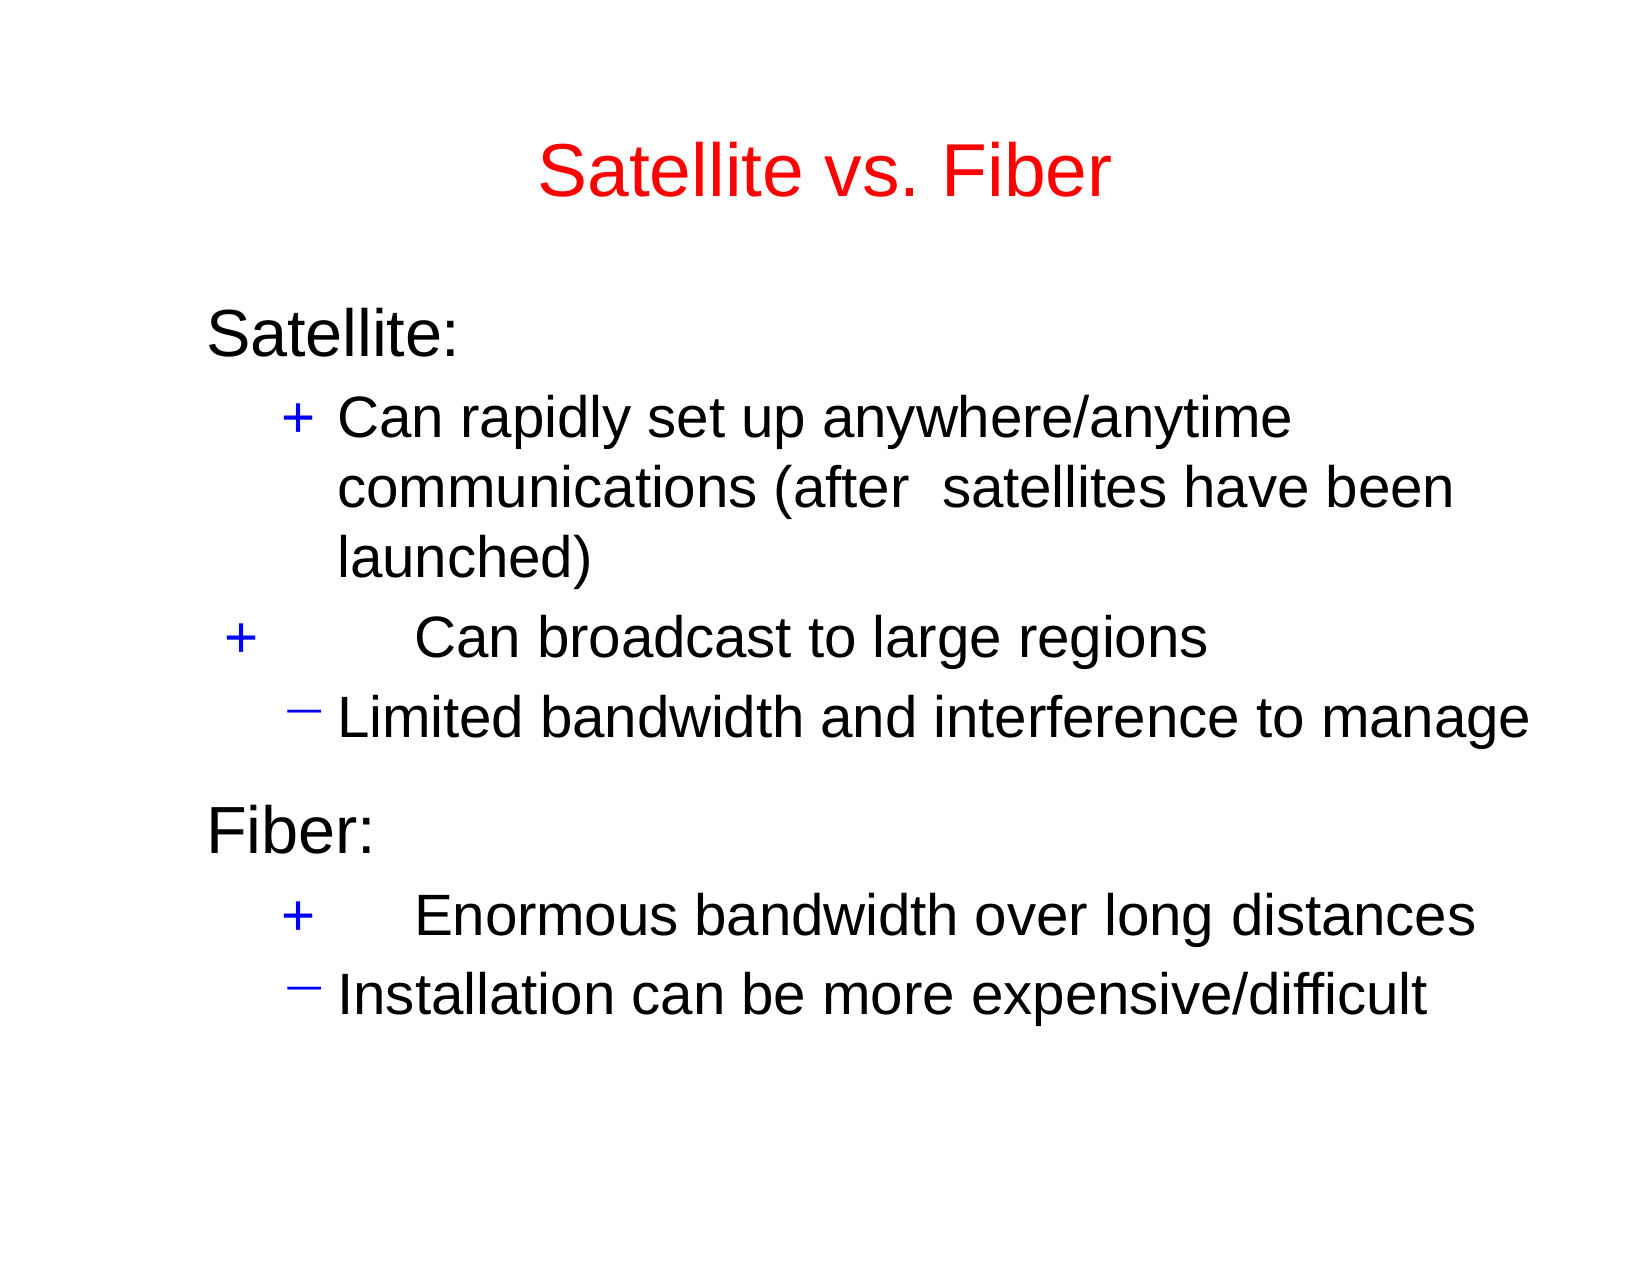

# Satellite vs. Fiber
Satellite:
+	Can rapidly set up anywhere/anytime communications (after  satellites have been launched)
+	Can broadcast to large regions
Limited bandwidth and interference to manage
Fiber:
+	Enormous bandwidth over long distances
Installation can be more expensive/difficult